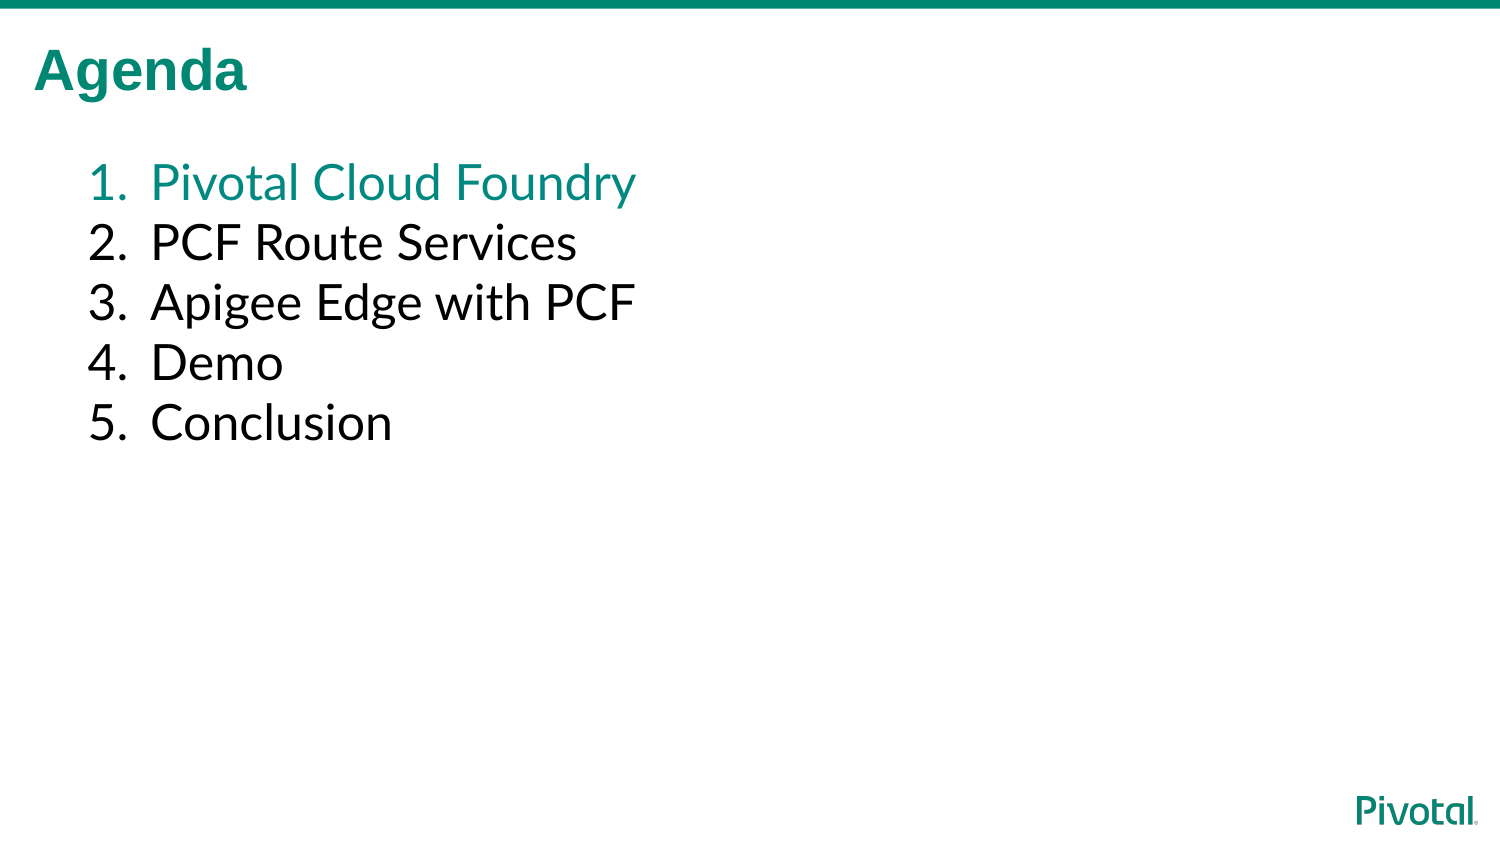

# Agenda
Pivotal Cloud Foundry
PCF Route Services
Apigee Edge with PCF
Demo
Conclusion